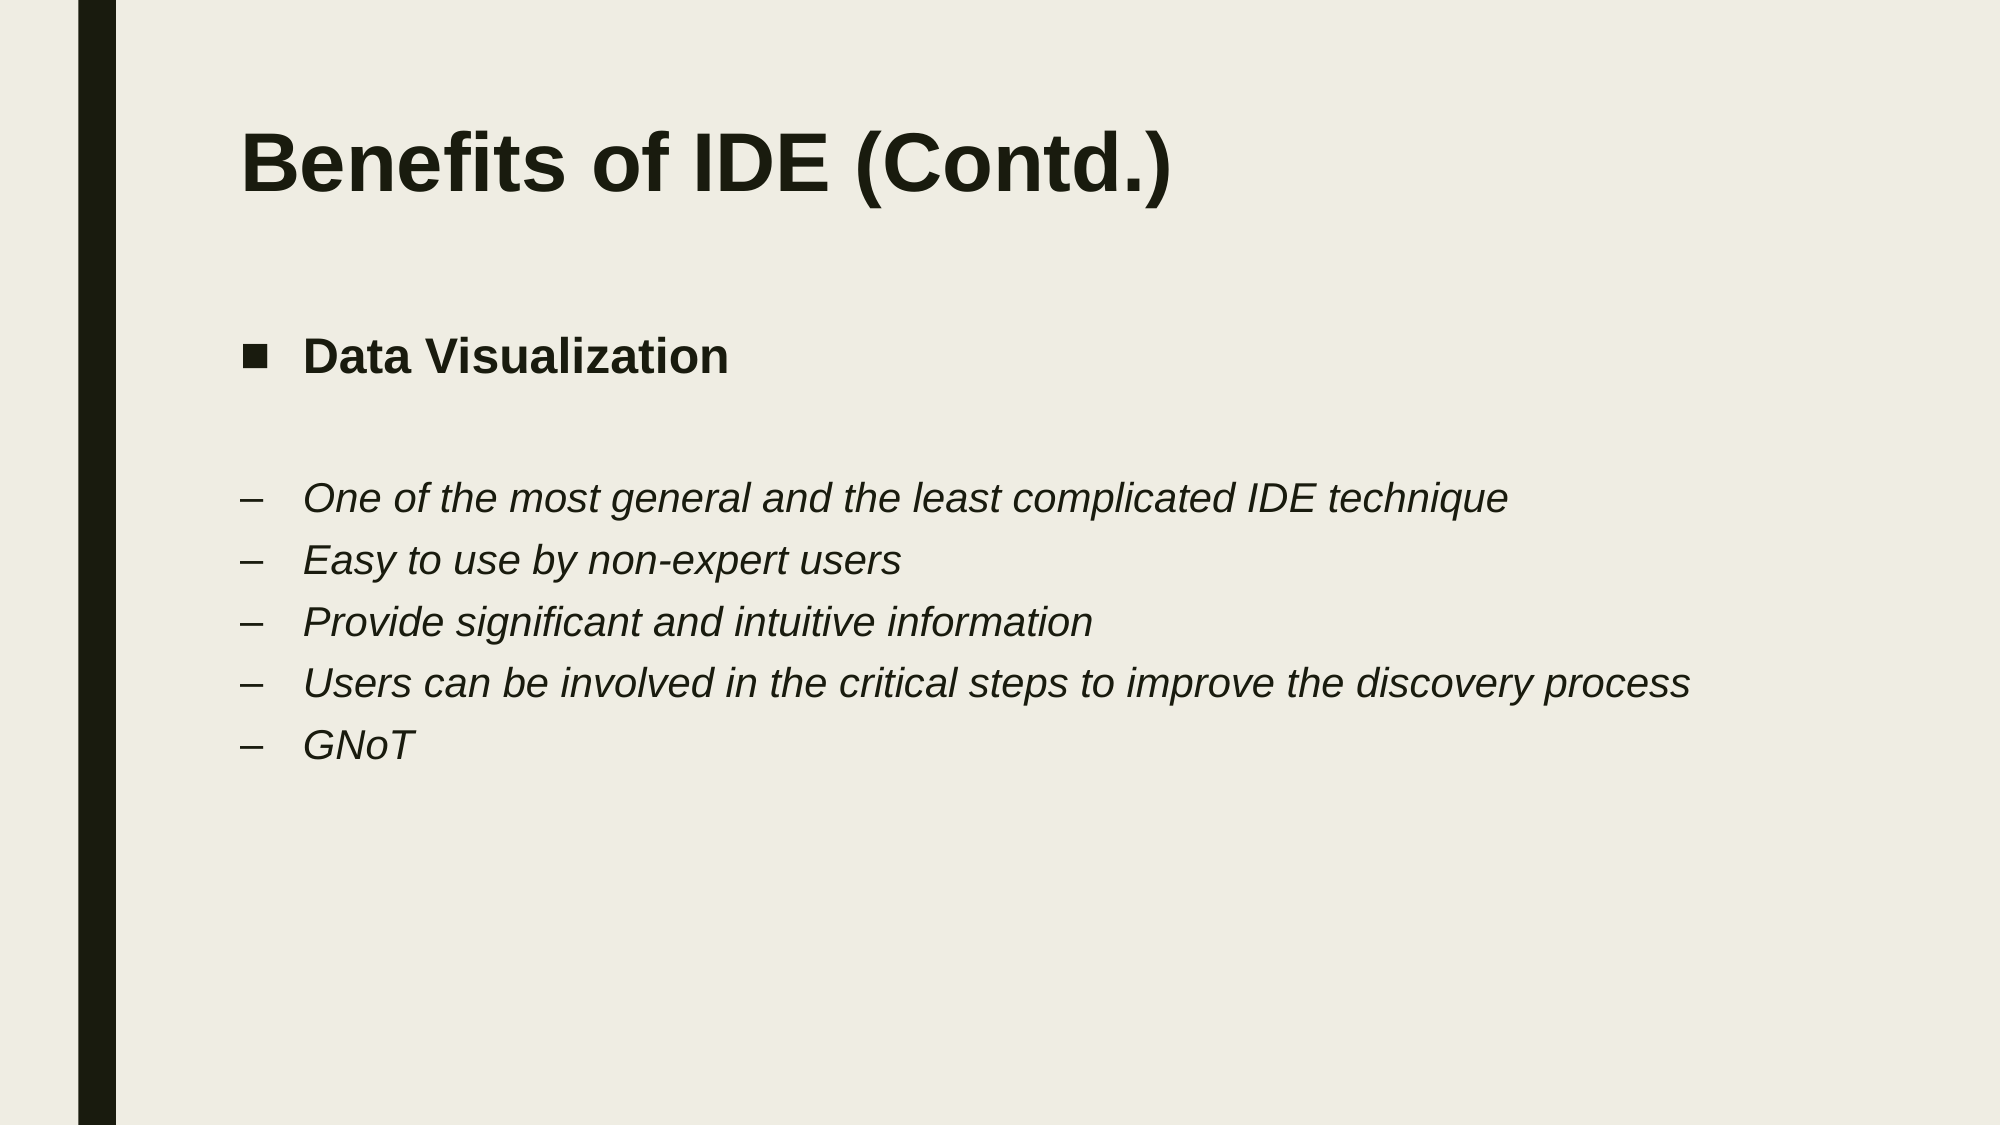

# Benefits of IDE (Contd.)
Data Visualization

One of the most general and the least complicated IDE technique
Easy to use by non-expert users
Provide significant and intuitive information
Users can be involved in the critical steps to improve the discovery process
GNoT